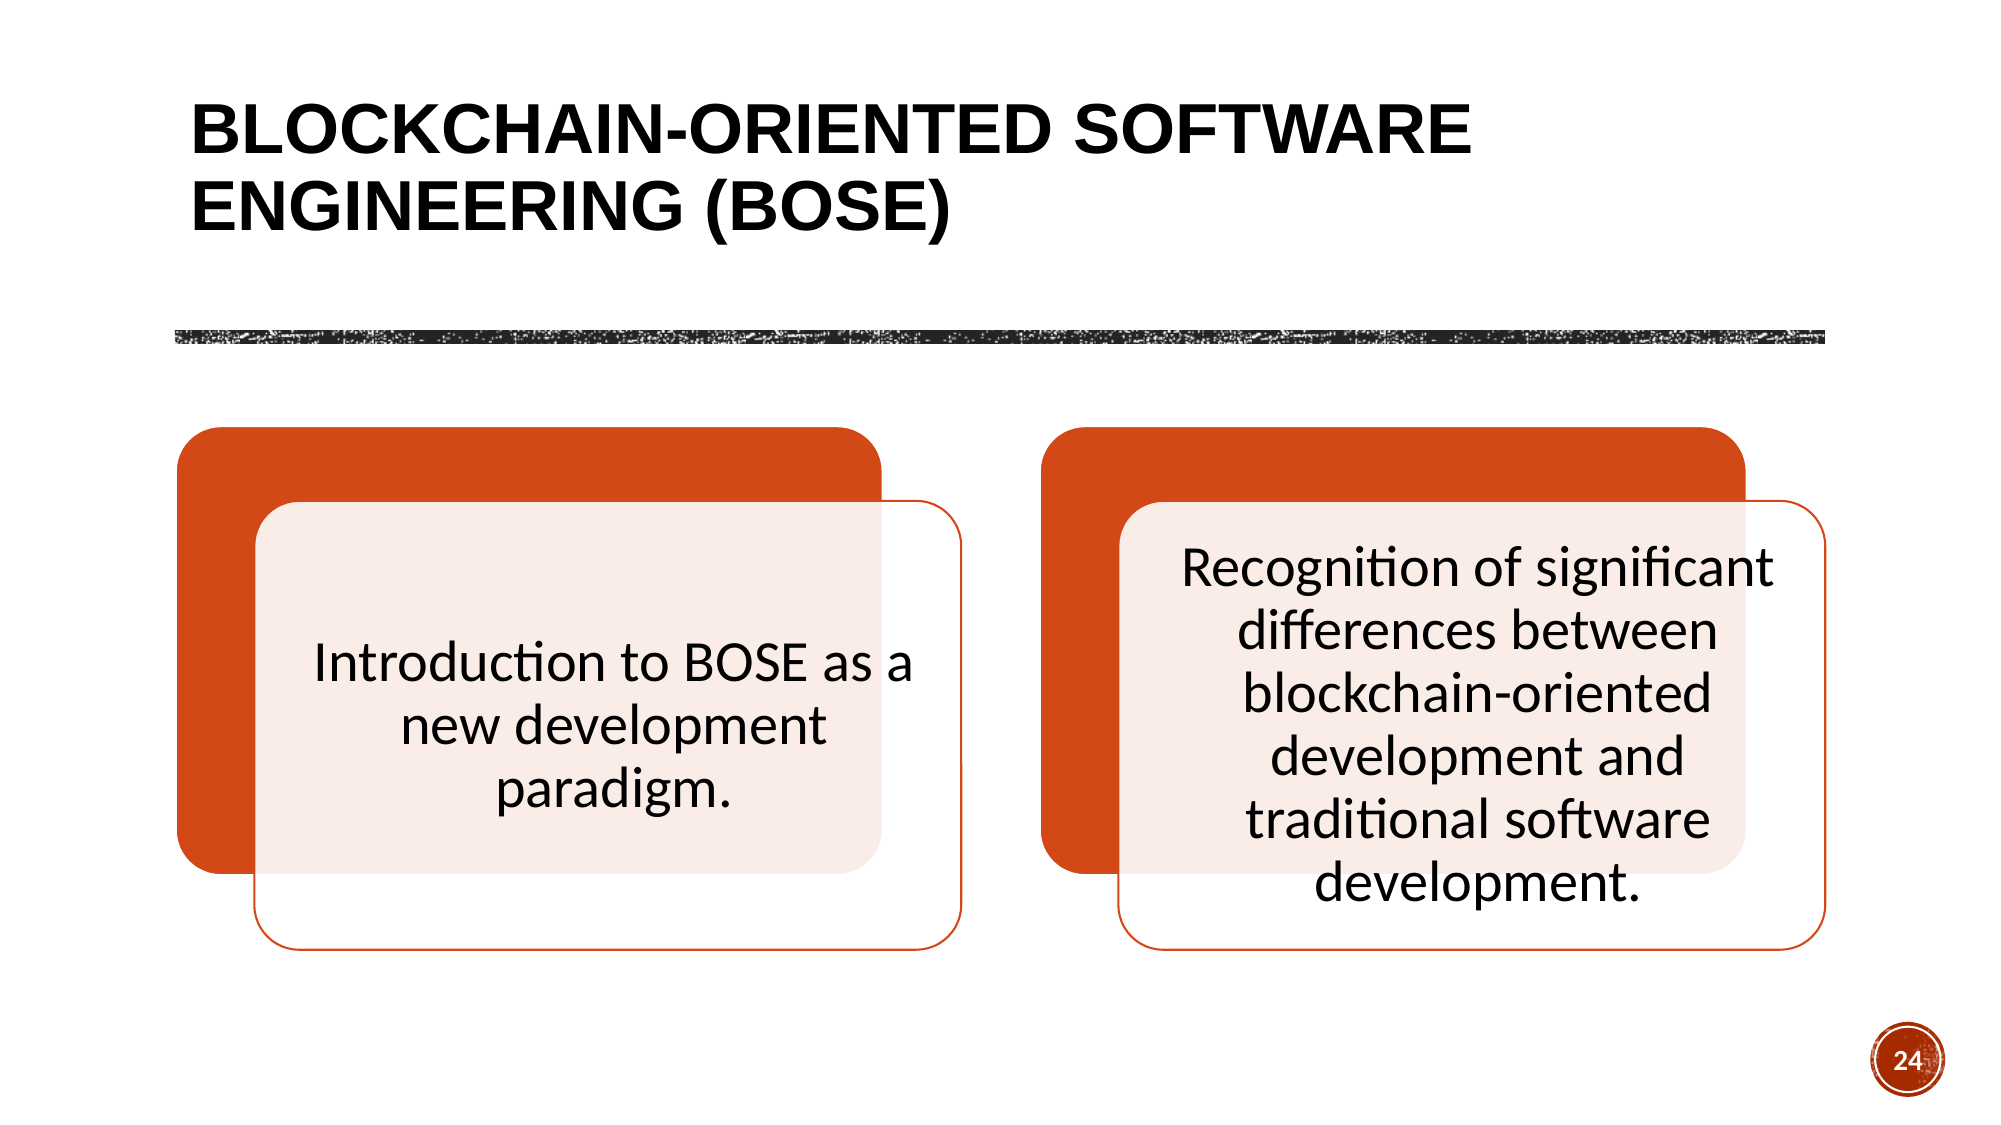

# Blockchain-Oriented Software Engineering (BOSE)

Introduction to BOSE as a new development paradigm.
Recognition of significant differences between blockchain-oriented development and traditional software development.
24